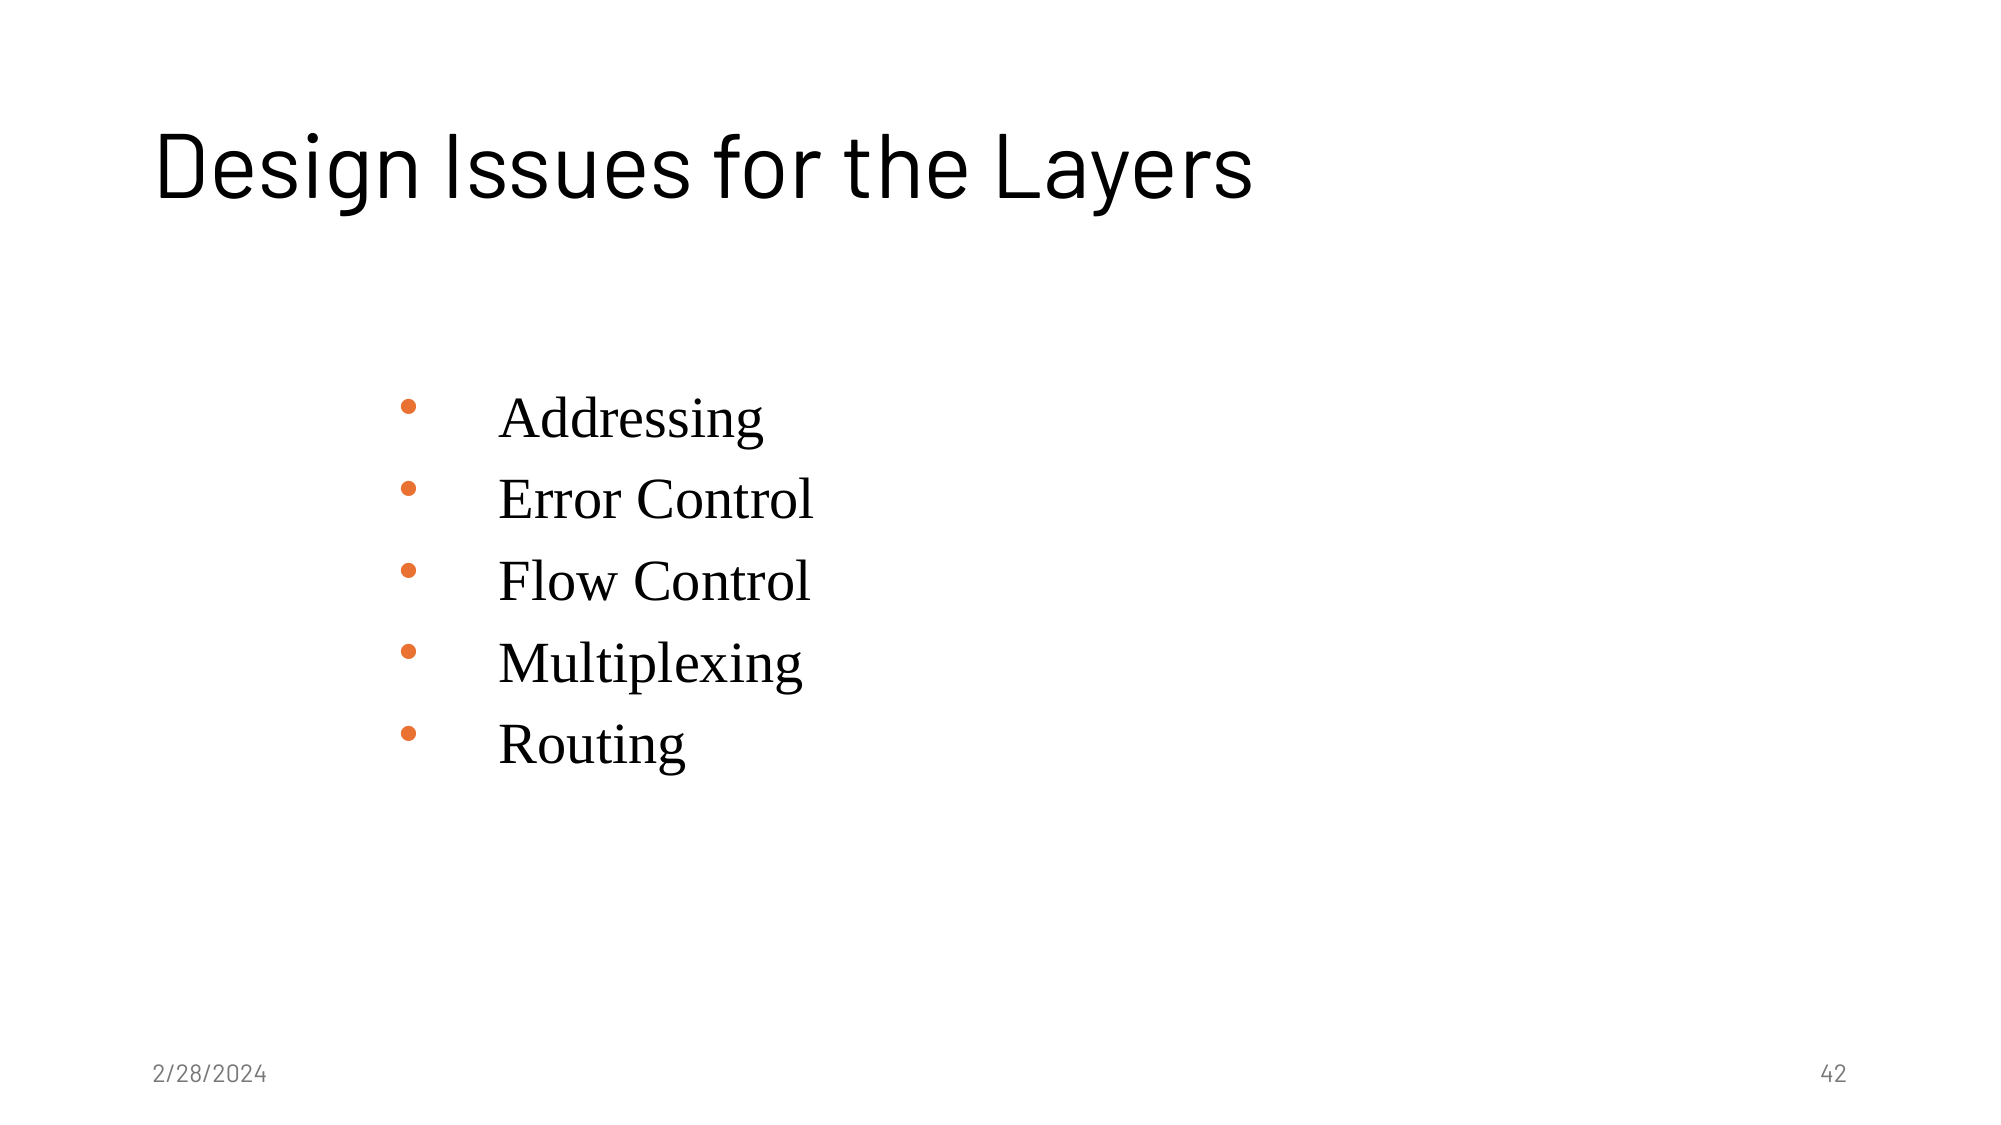

# Design Issues for the Layers
Addressing
Error Control
Flow Control
Multiplexing
Routing
2/28/2024
42